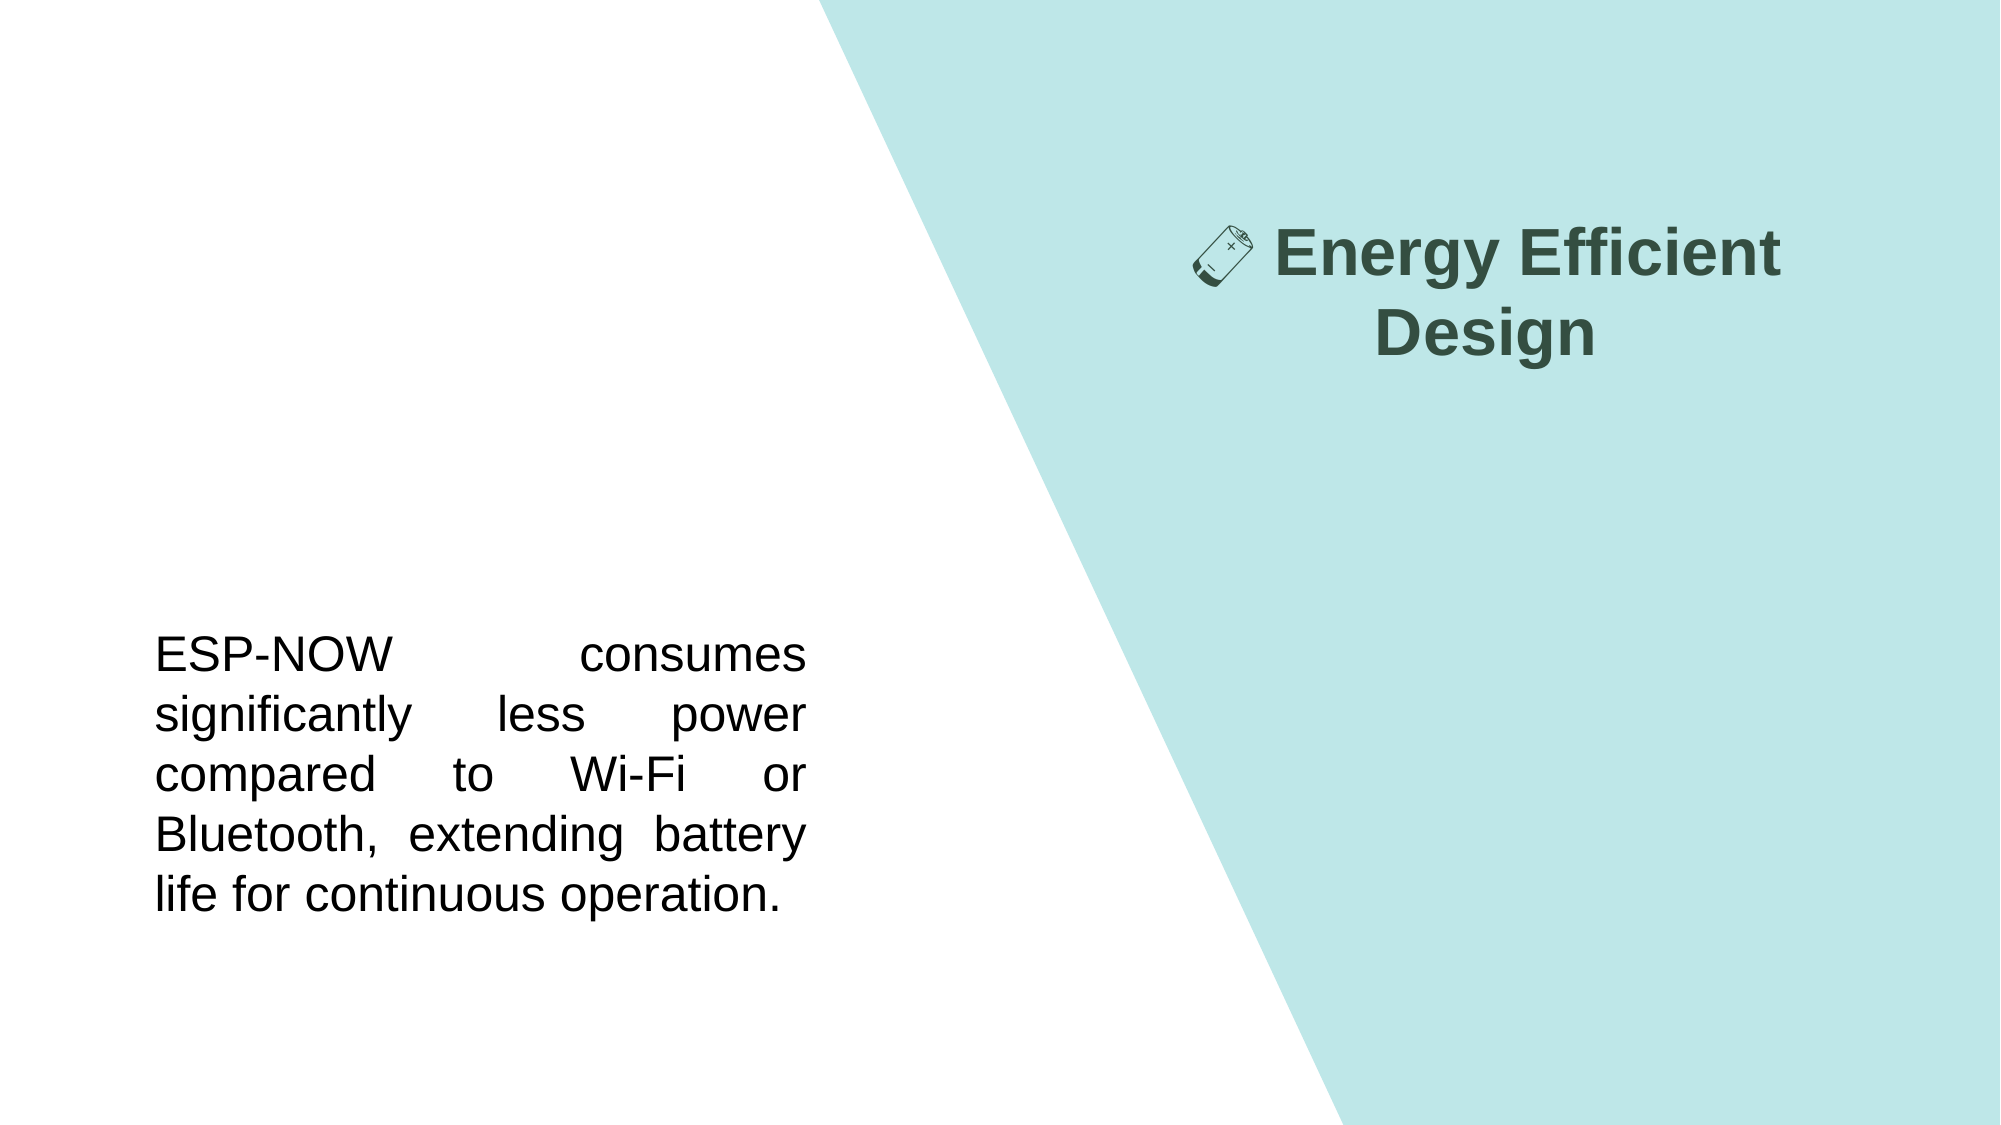

🔋 Energy Efficient Design
ESP-NOW consumes significantly less power compared to Wi-Fi or Bluetooth, extending battery life for continuous operation.